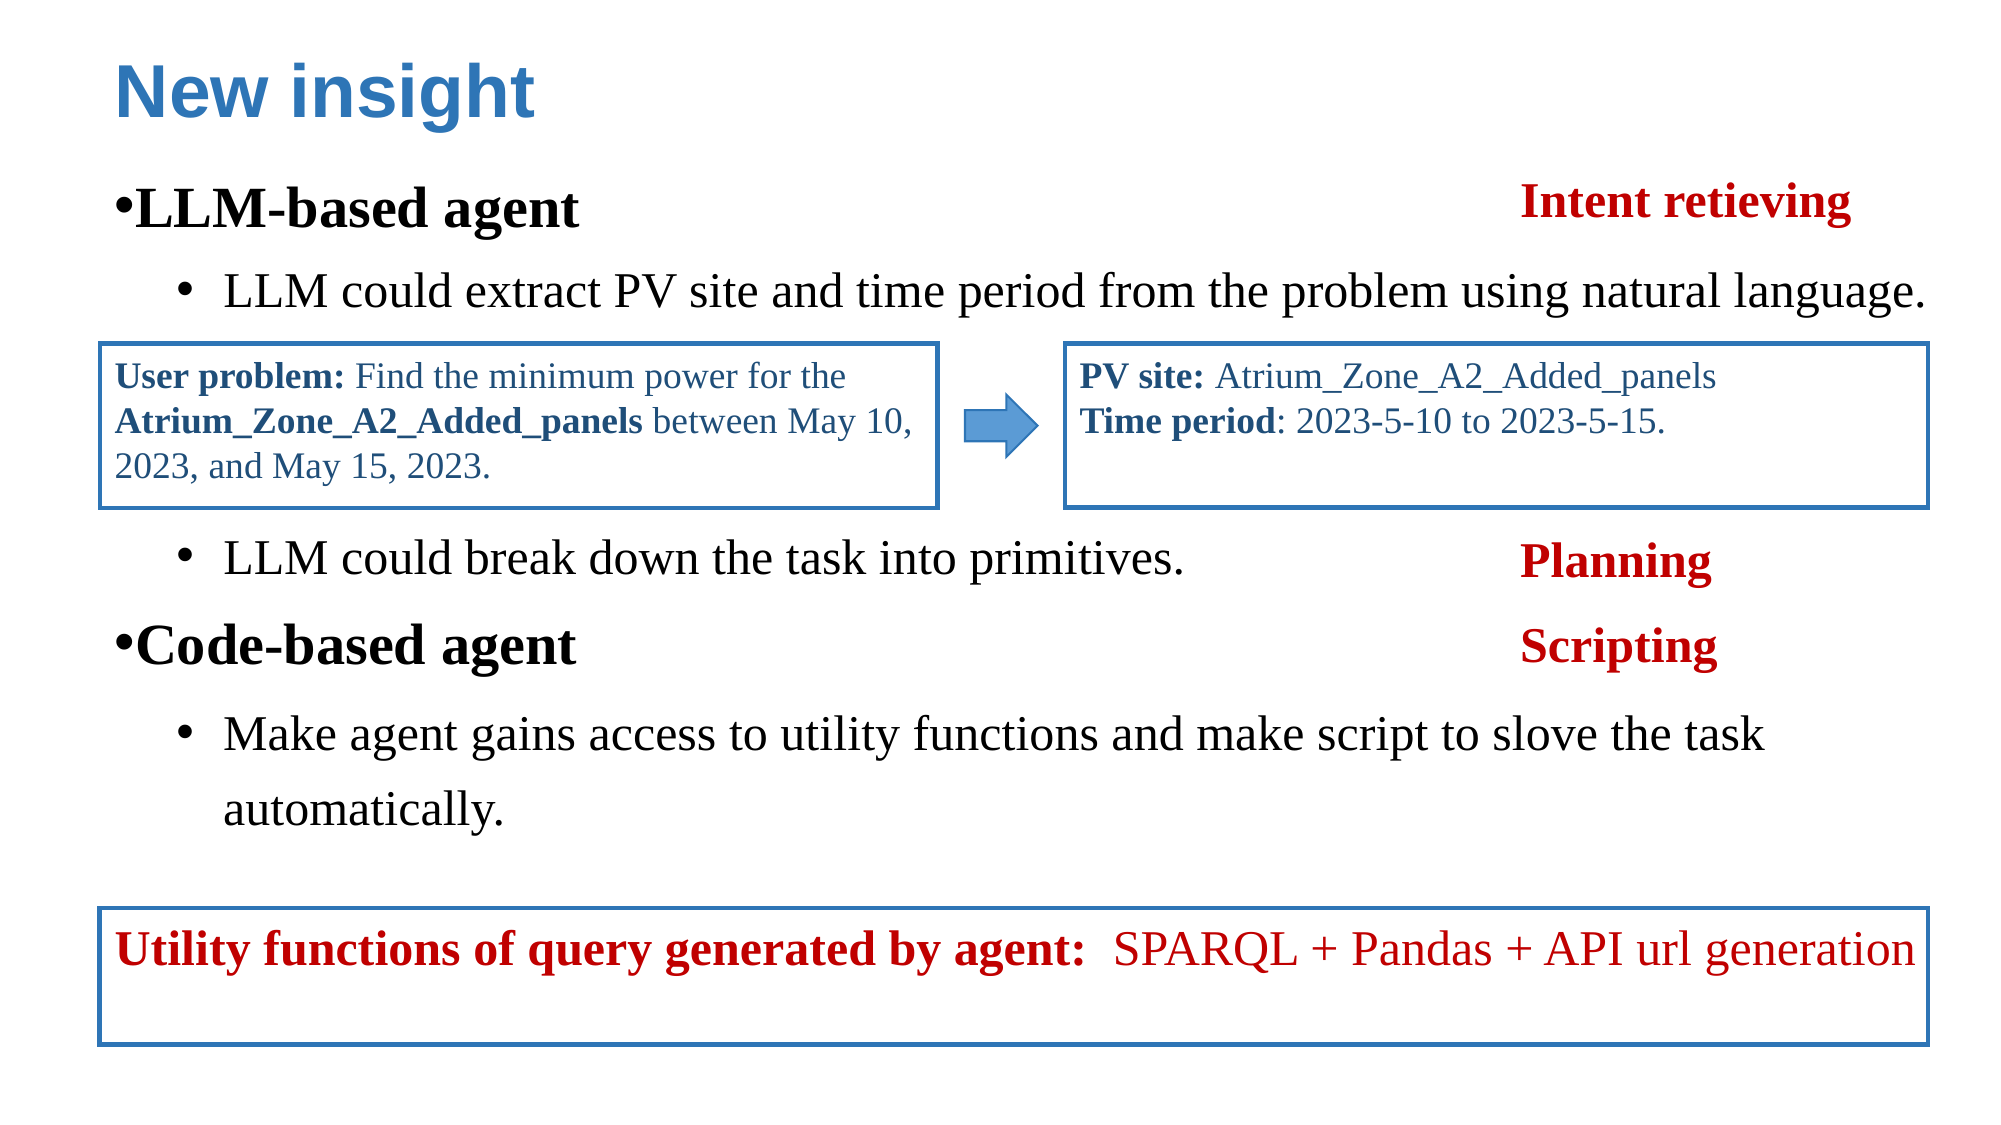

New insight
LLM-based agent

Code-based agent

Intent retieving
LLM could extract PV site and time period from the problem using natural language.
User problem: Find the minimum power for the Atrium_Zone_A2_Added_panels between May 10, 2023, and May 15, 2023.

PV site: Atrium_Zone_A2_Added_panels
Time period: 2023-5-10 to 2023-5-15.

LLM could break down the task into primitives.
Planning
Scripting
Make agent gains access to utility functions and make script to slove the task automatically.

Utility functions of query generated by agent:  SPARQL + Pandas + API url generation